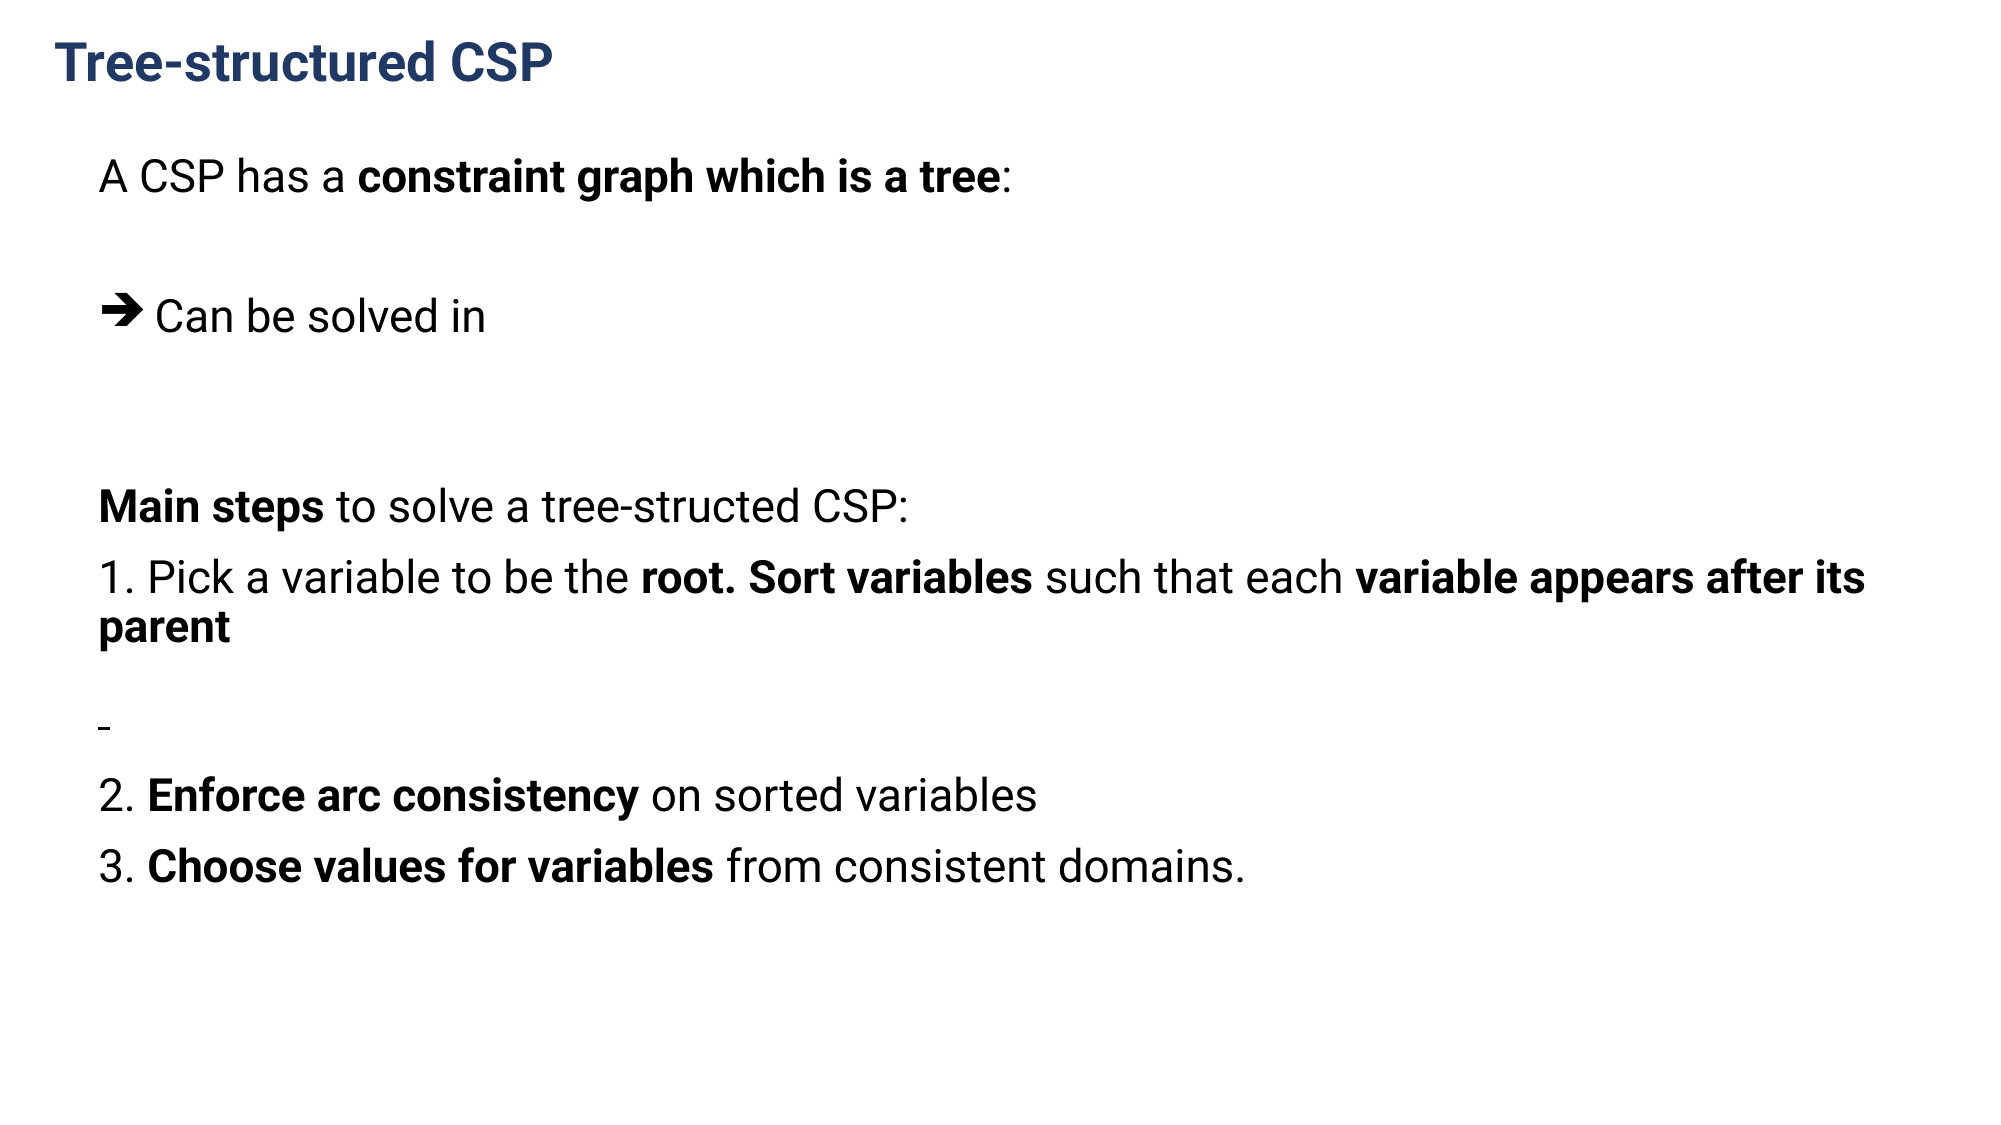

Tree-structured CSP
A CSP has a constraint graph which is a tree:

Can be solved in

Main steps to solve a tree-structed CSP:
1. Pick a variable to be the root. Sort variables such that each variable appears after its parent
2. Enforce arc consistency on sorted variables
3. Choose values for variables from consistent domains.